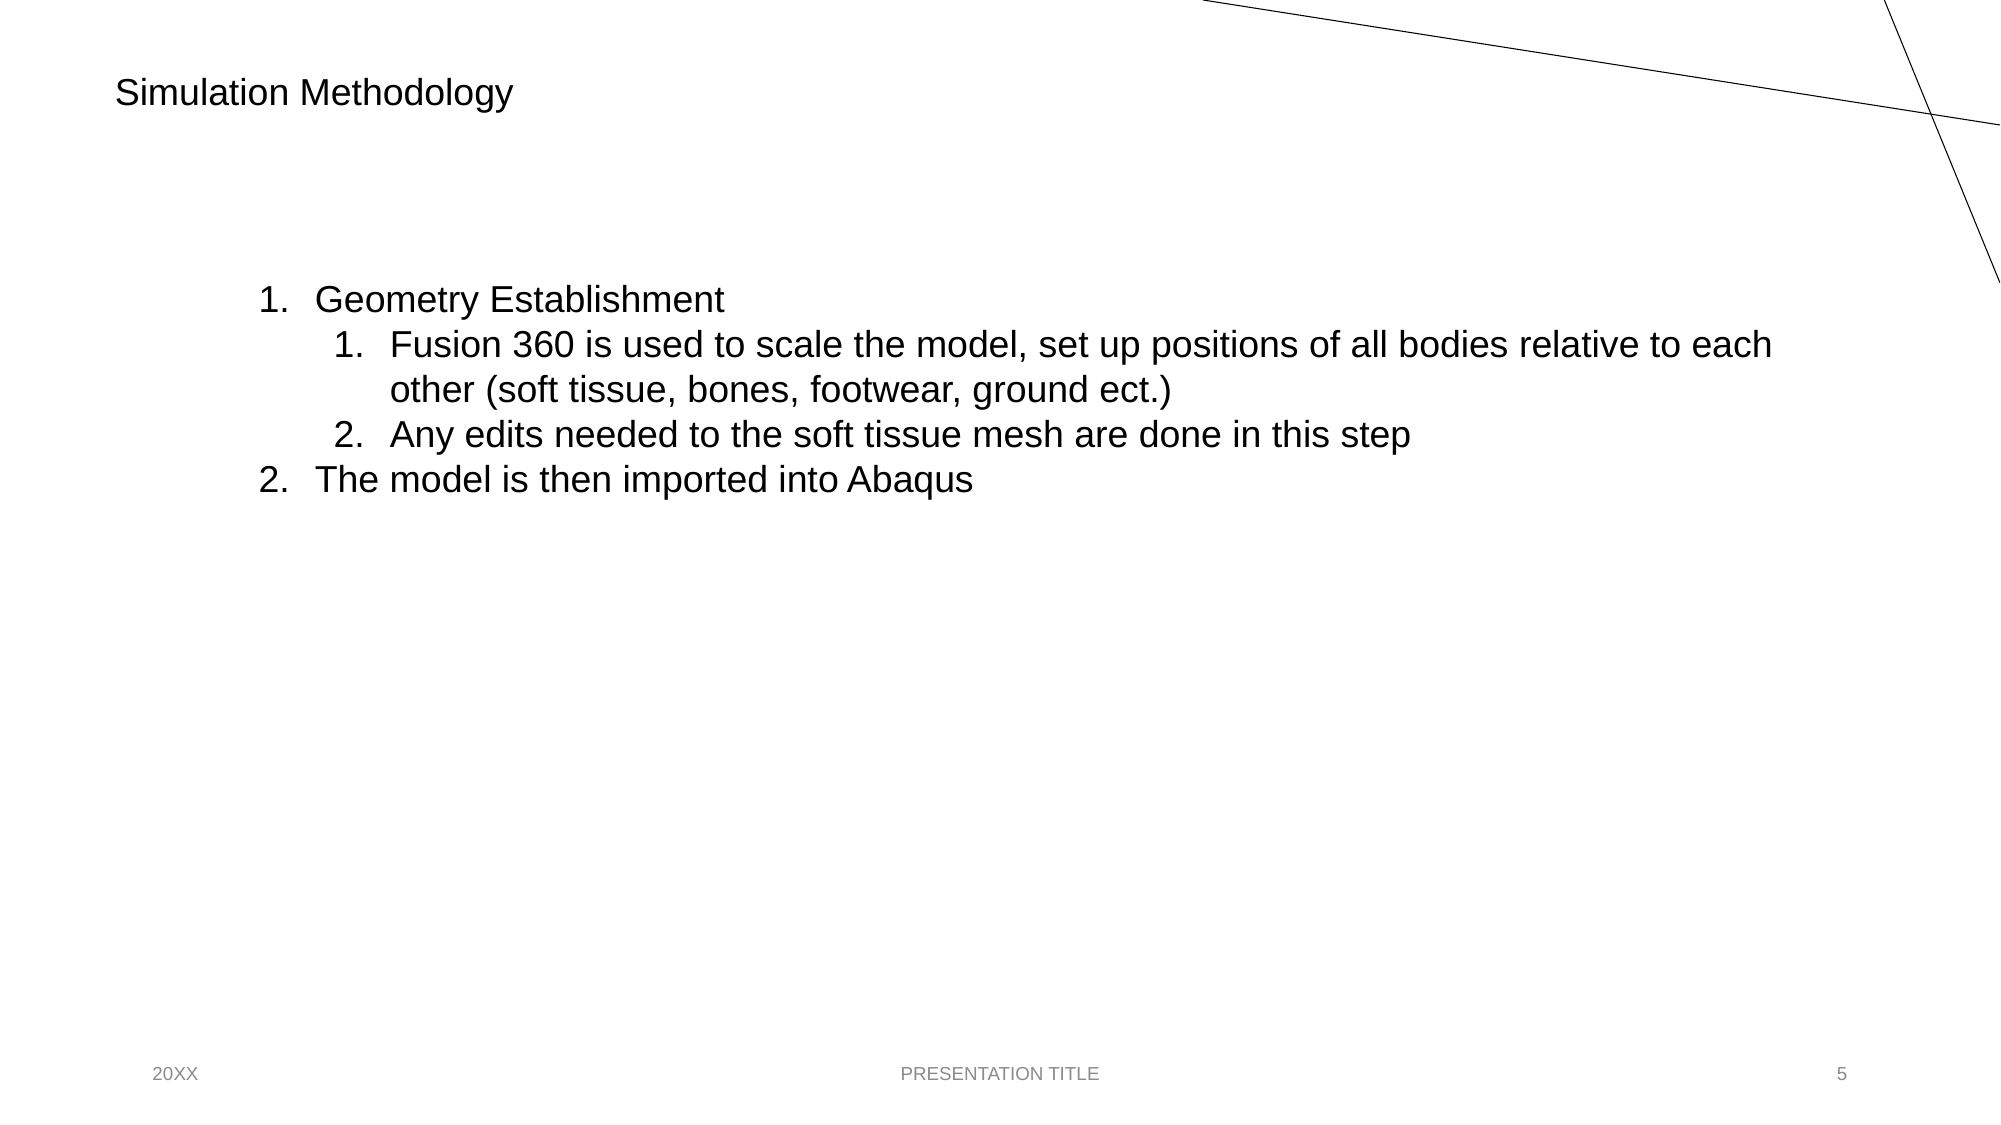

Simulation Methodology
Geometry Establishment
Fusion 360 is used to scale the model, set up positions of all bodies relative to each other (soft tissue, bones, footwear, ground ect.)
Any edits needed to the soft tissue mesh are done in this step
The model is then imported into Abaqus

20XX
PRESENTATION TITLE
5